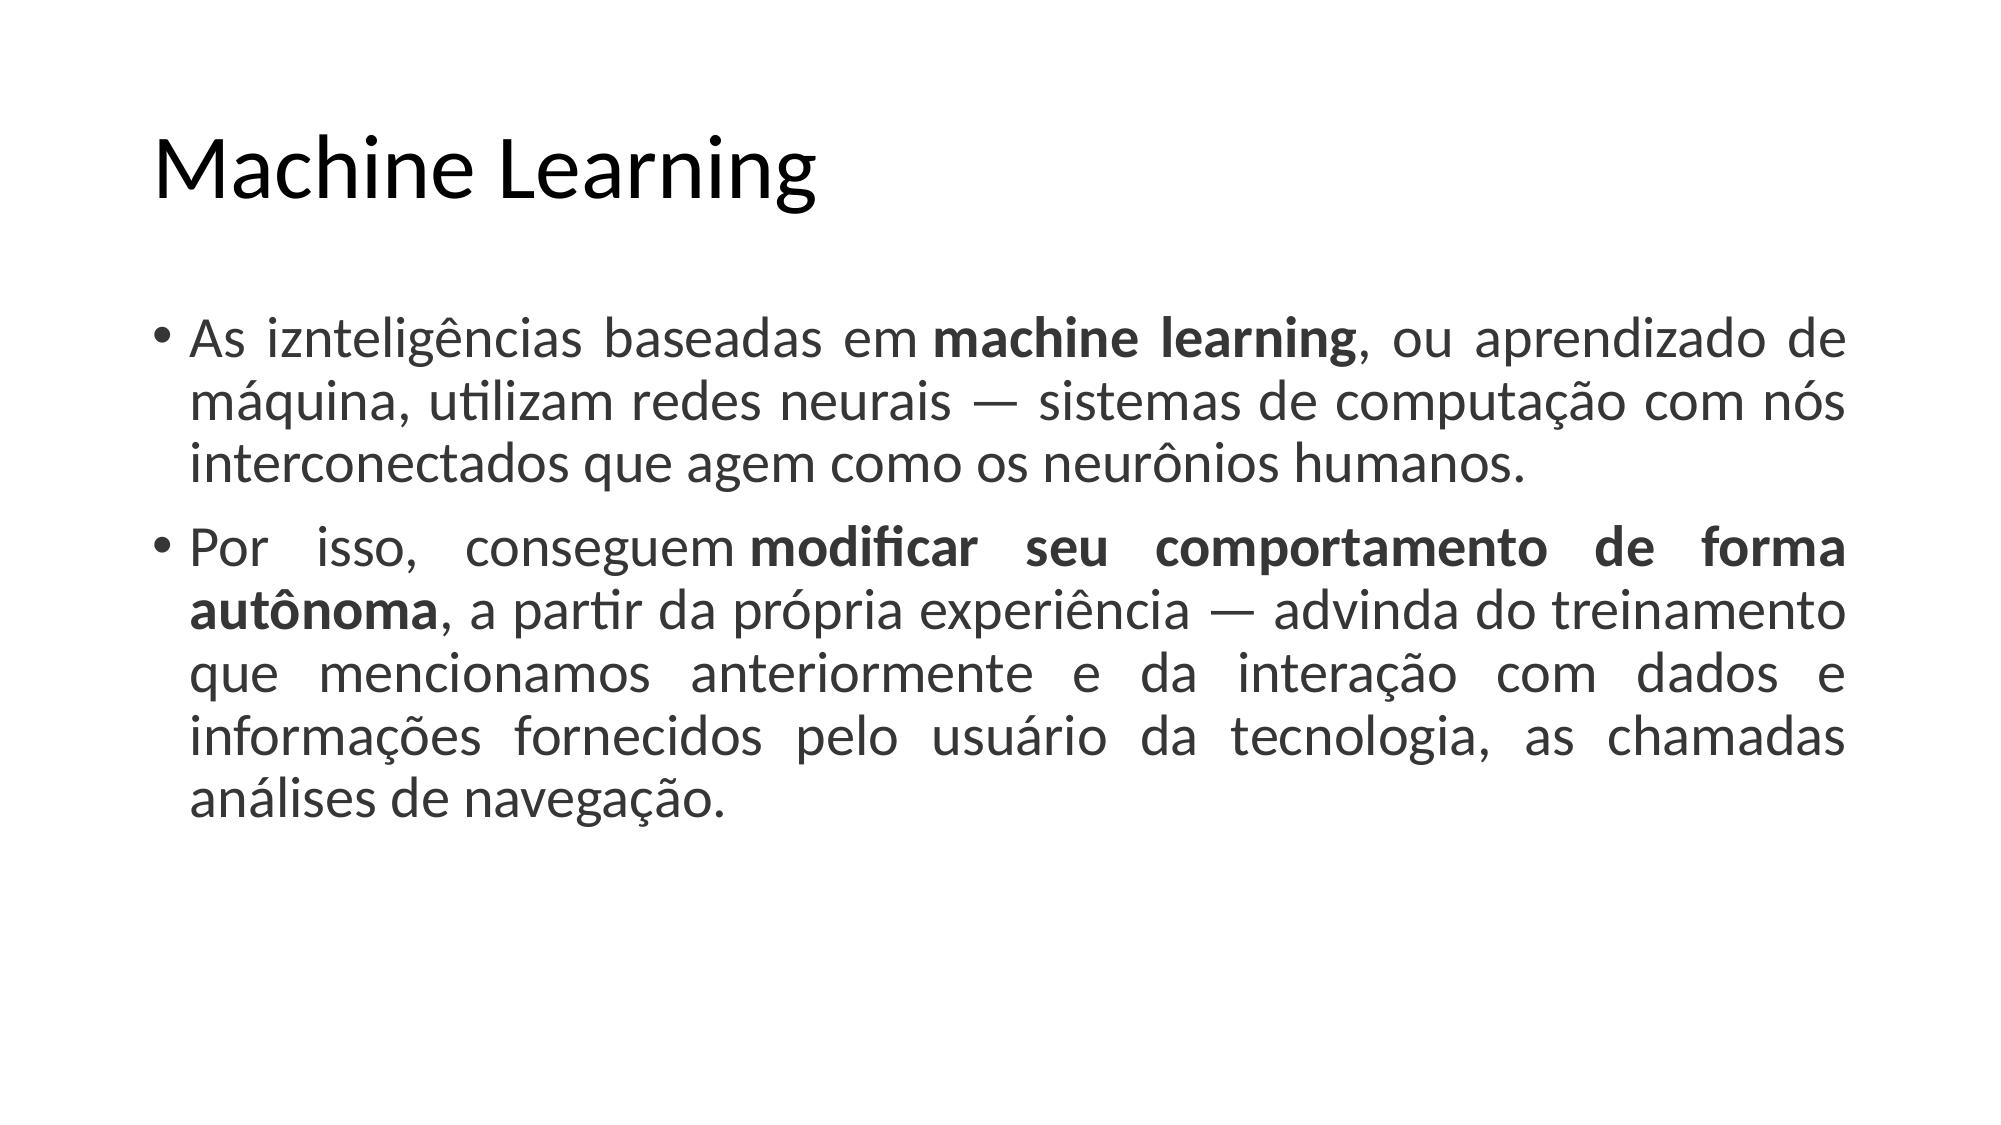

# Machine Learning
As iznteligências baseadas em machine learning, ou aprendizado de máquina, utilizam redes neurais — sistemas de computação com nós interconectados que agem como os neurônios humanos.
Por isso, conseguem modificar seu comportamento de forma autônoma, a partir da própria experiência — advinda do treinamento que mencionamos anteriormente e da interação com dados e informações fornecidos pelo usuário da tecnologia, as chamadas análises de navegação.